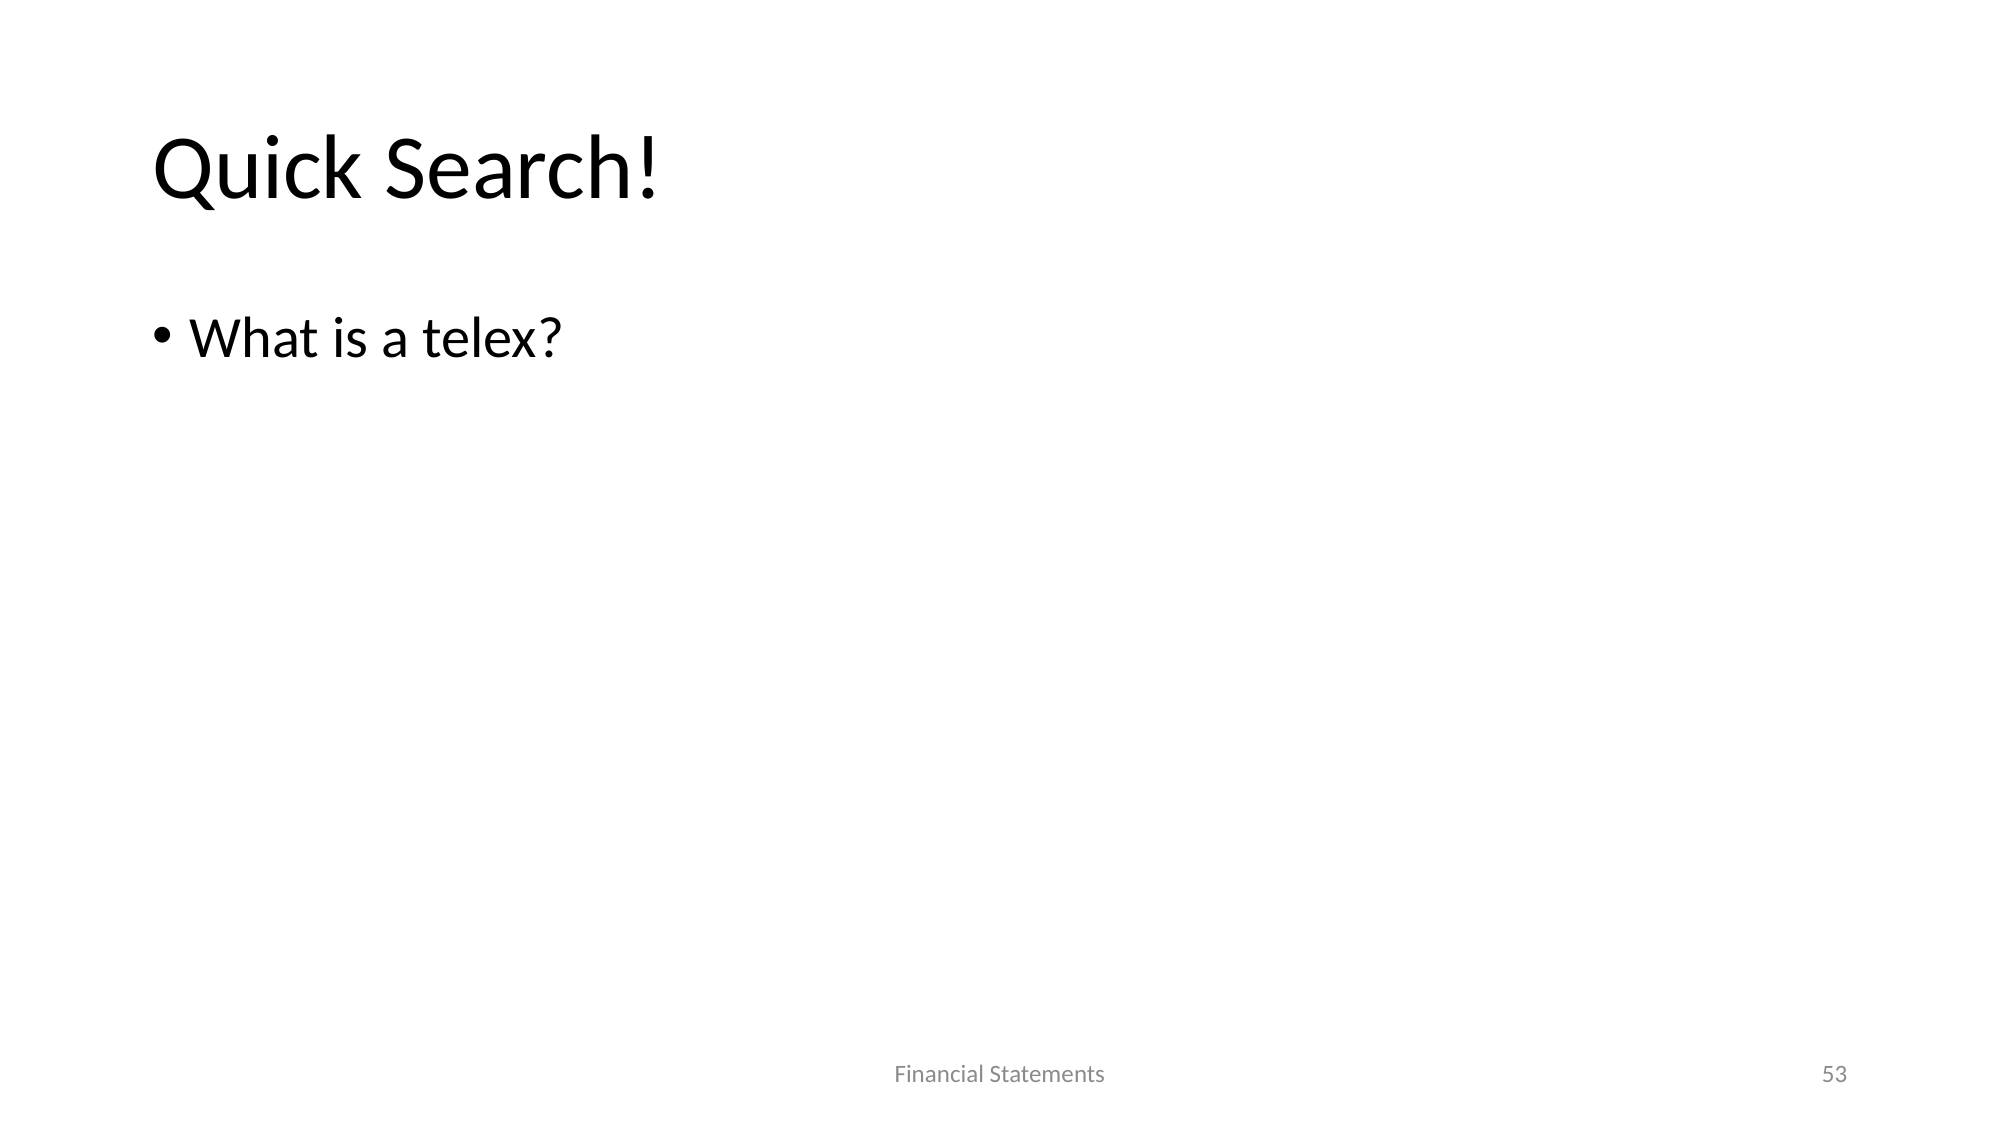

# Quick Search!
What is a telex?
53
Financial Statements